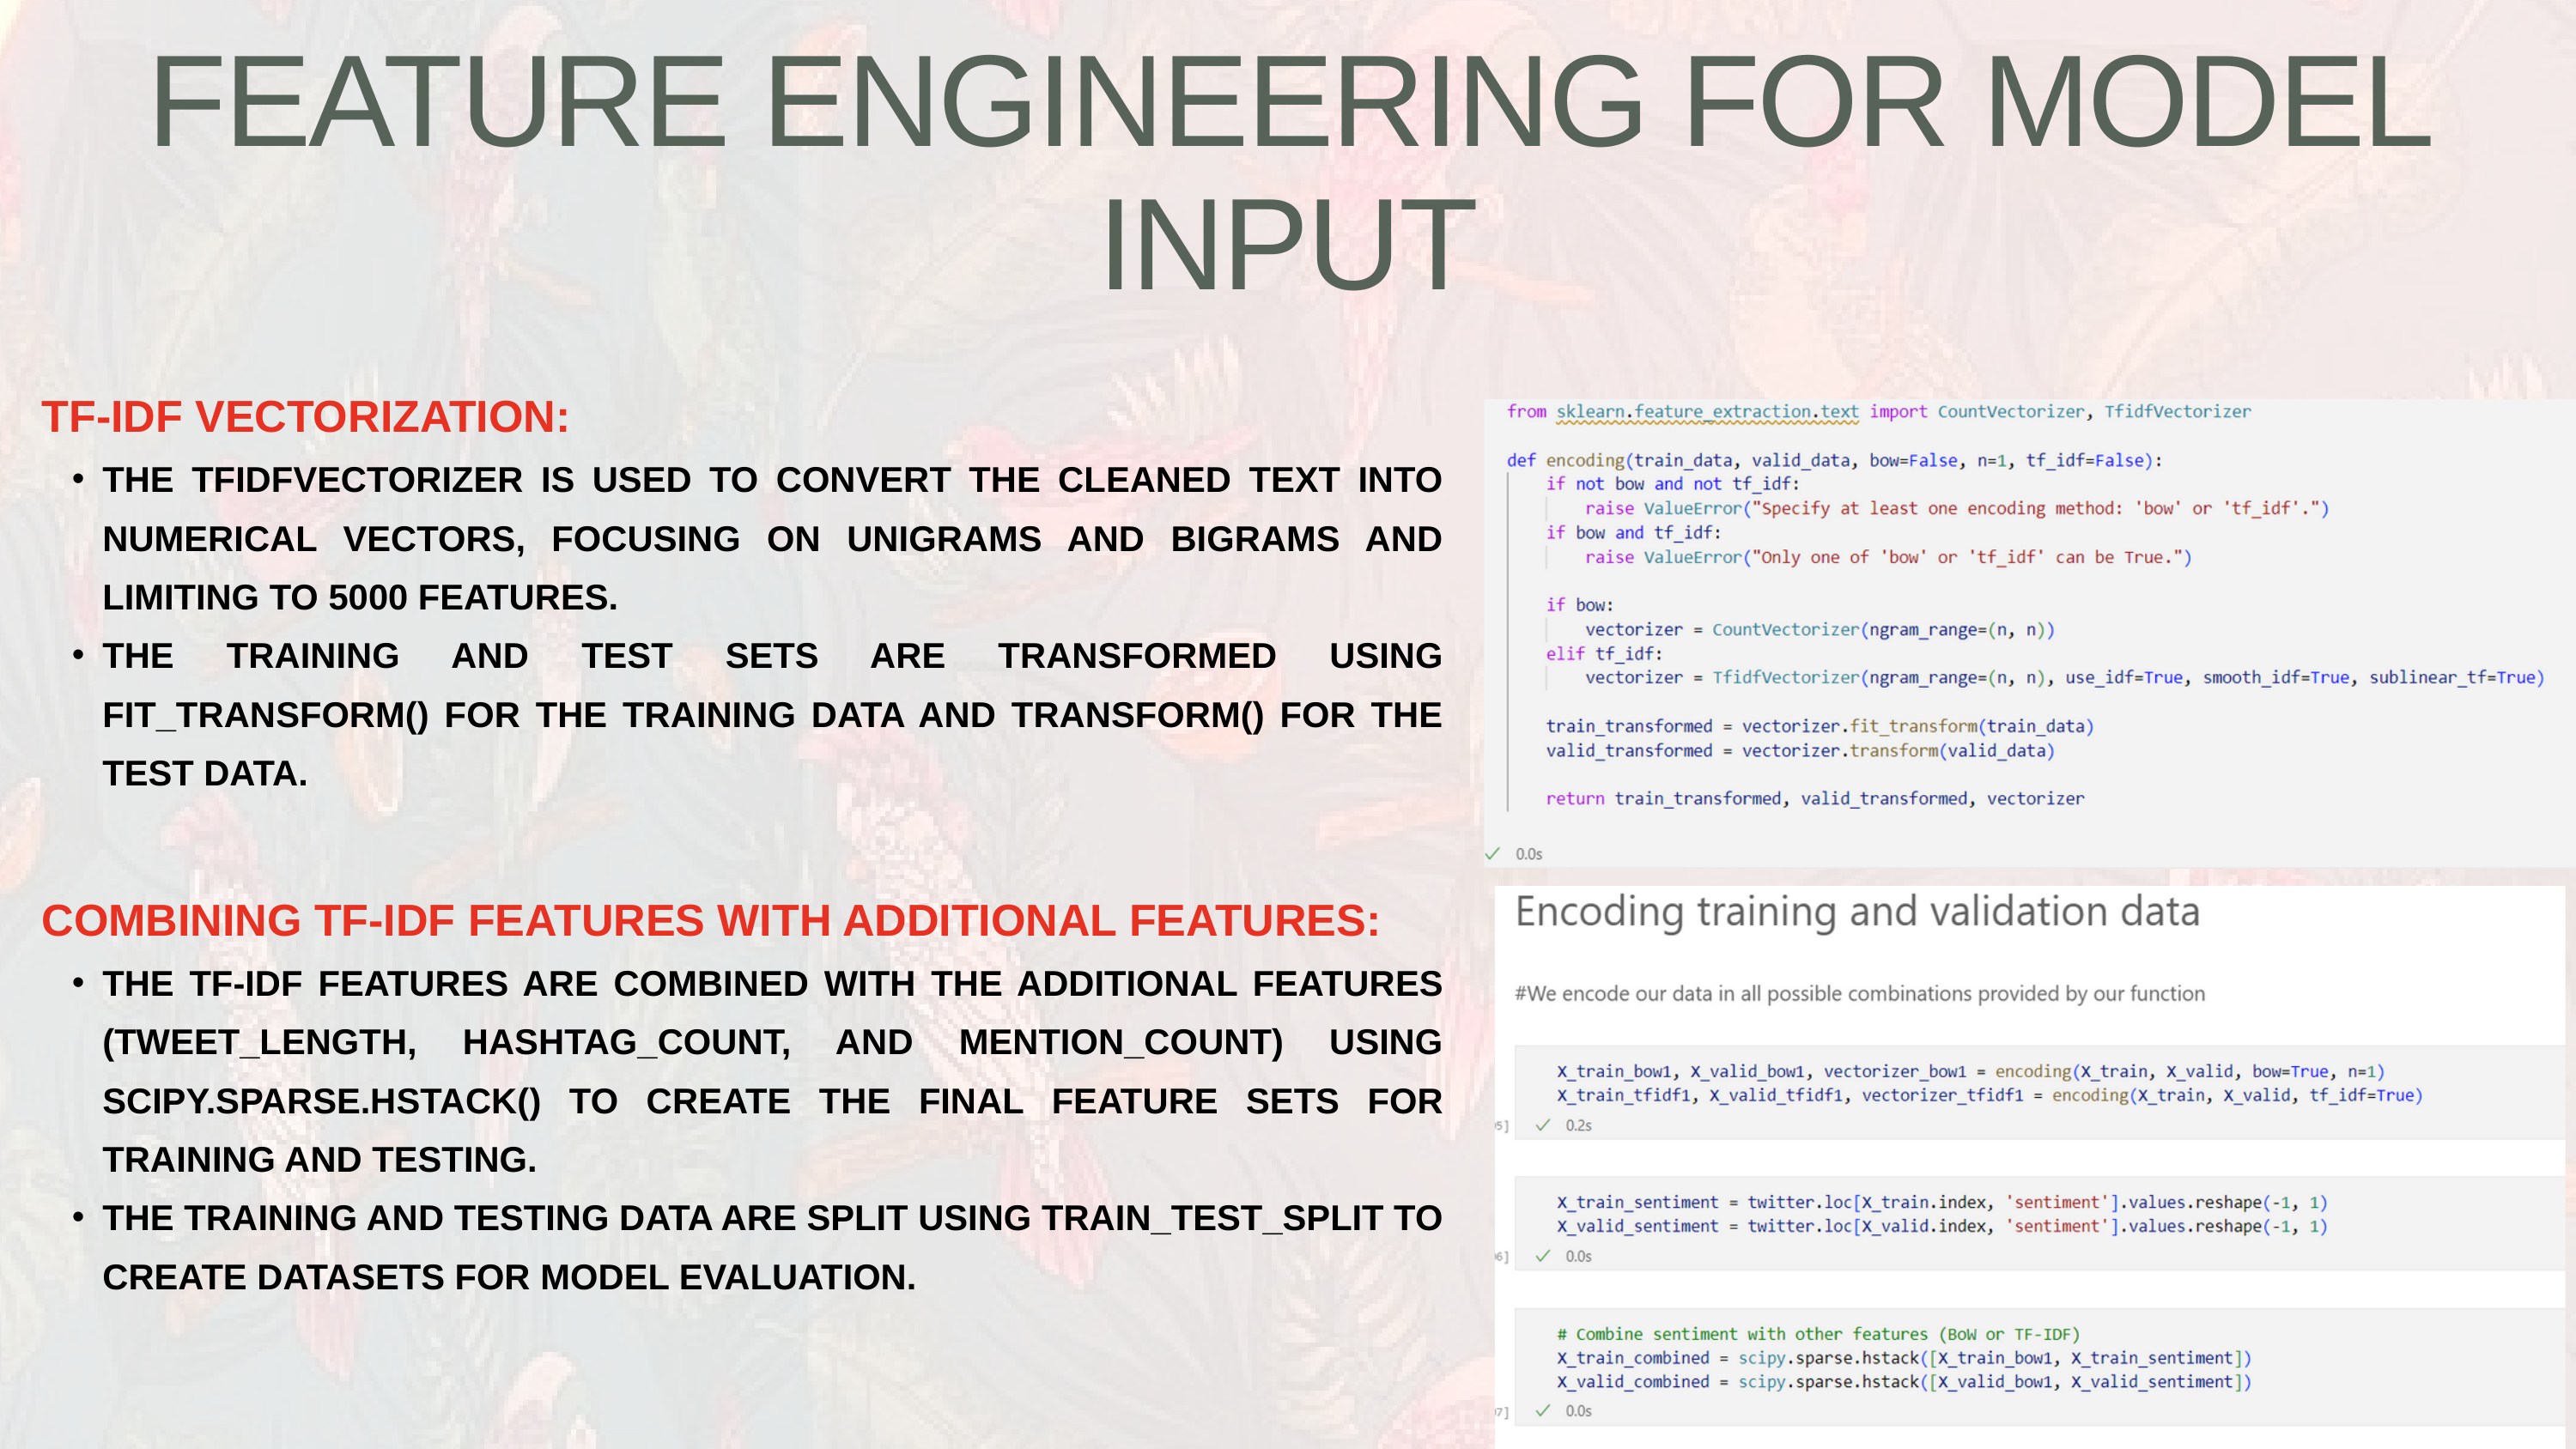

FEATURE ENGINEERING FOR MODEL INPUT
TF-IDF VECTORIZATION:
THE TFIDFVECTORIZER IS USED TO CONVERT THE CLEANED TEXT INTO NUMERICAL VECTORS, FOCUSING ON UNIGRAMS AND BIGRAMS AND LIMITING TO 5000 FEATURES.
THE TRAINING AND TEST SETS ARE TRANSFORMED USING FIT_TRANSFORM() FOR THE TRAINING DATA AND TRANSFORM() FOR THE TEST DATA.

COMBINING TF-IDF FEATURES WITH ADDITIONAL FEATURES:
THE TF-IDF FEATURES ARE COMBINED WITH THE ADDITIONAL FEATURES (TWEET_LENGTH, HASHTAG_COUNT, AND MENTION_COUNT) USING SCIPY.SPARSE.HSTACK() TO CREATE THE FINAL FEATURE SETS FOR TRAINING AND TESTING.
THE TRAINING AND TESTING DATA ARE SPLIT USING TRAIN_TEST_SPLIT TO CREATE DATASETS FOR MODEL EVALUATION.